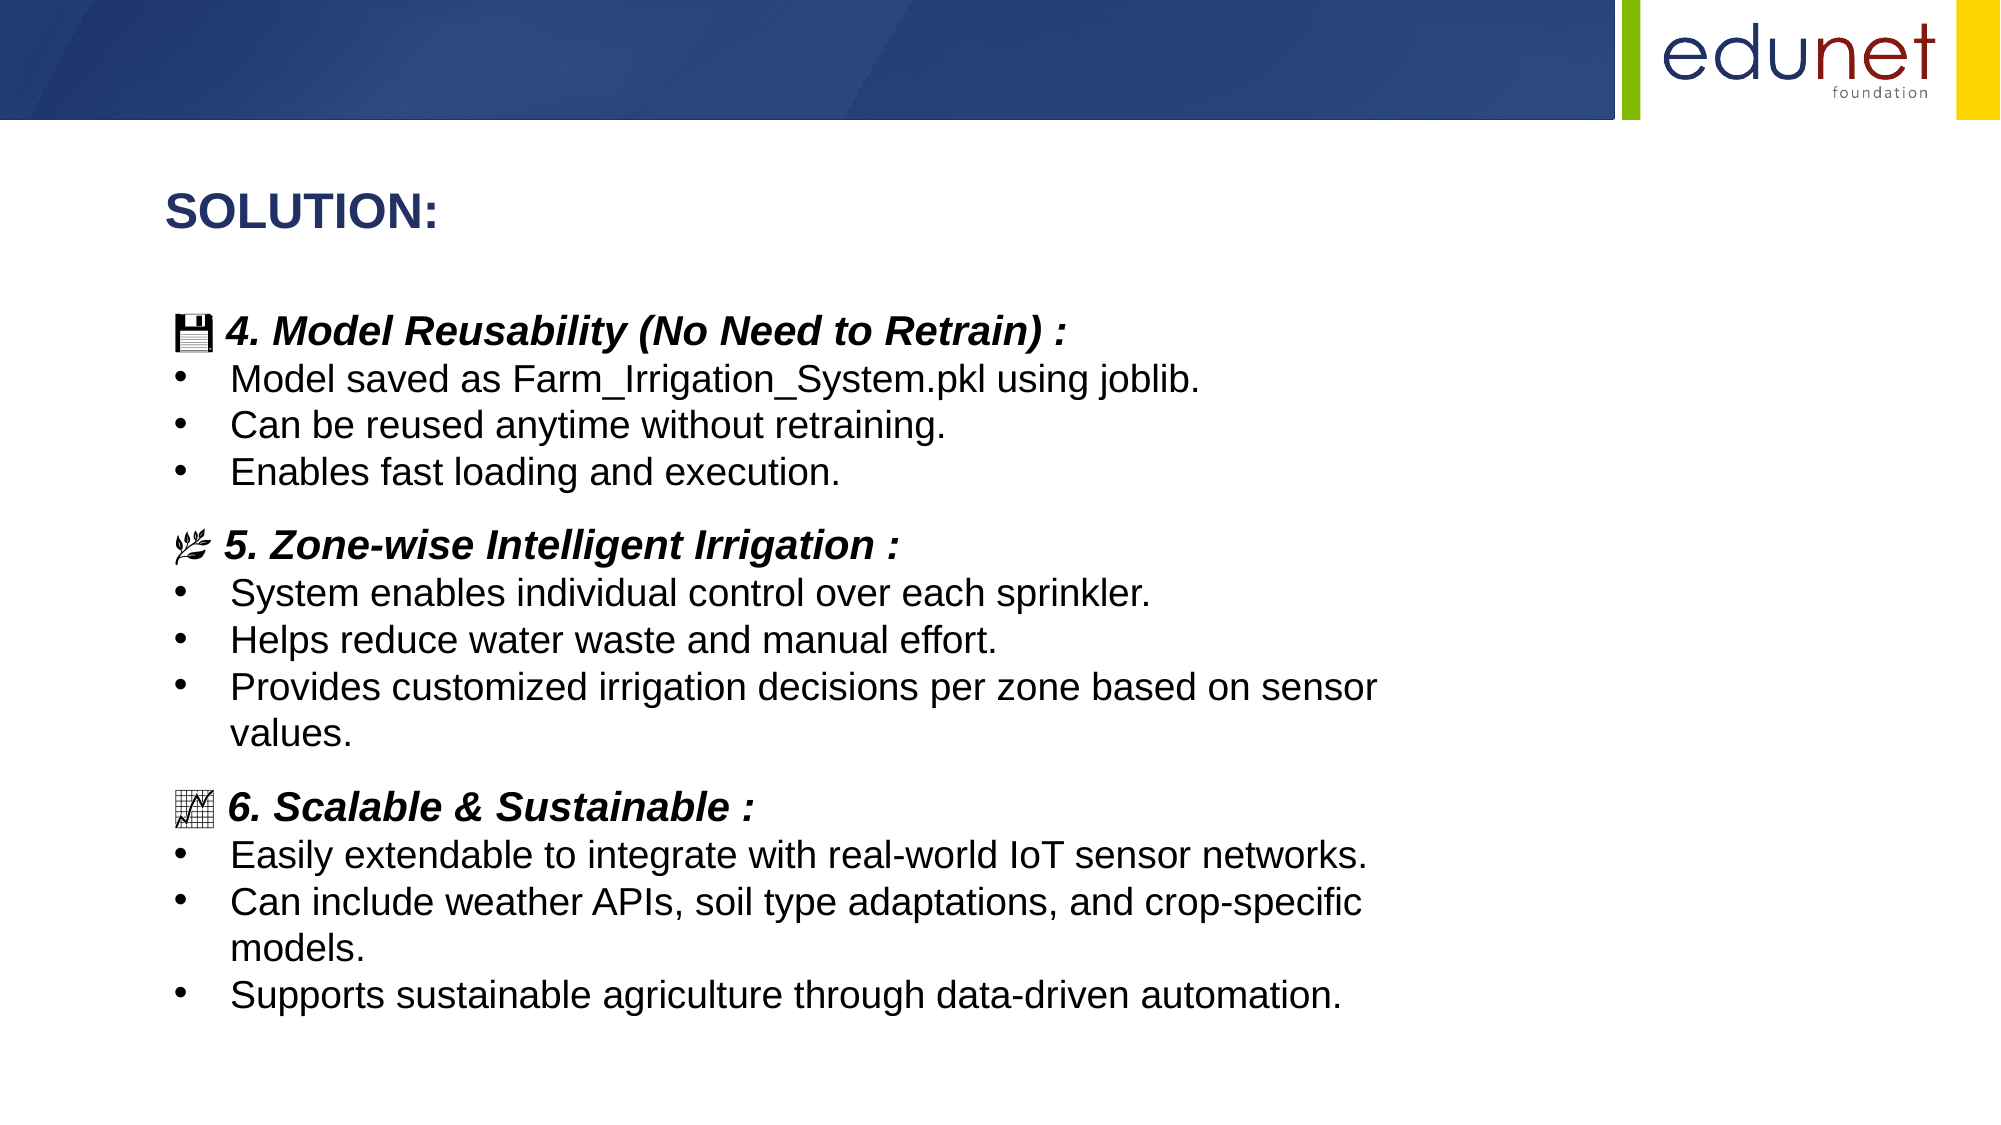

SOLUTION:
💾 4. Model Reusability (No Need to Retrain) :
Model saved as Farm_Irrigation_System.pkl using joblib.
Can be reused anytime without retraining.
Enables fast loading and execution.
🌿 5. Zone-wise Intelligent Irrigation :
System enables individual control over each sprinkler.
Helps reduce water waste and manual effort.
Provides customized irrigation decisions per zone based on sensor values.
📈 6. Scalable & Sustainable :
Easily extendable to integrate with real-world IoT sensor networks.
Can include weather APIs, soil type adaptations, and crop-specific models.
Supports sustainable agriculture through data-driven automation.